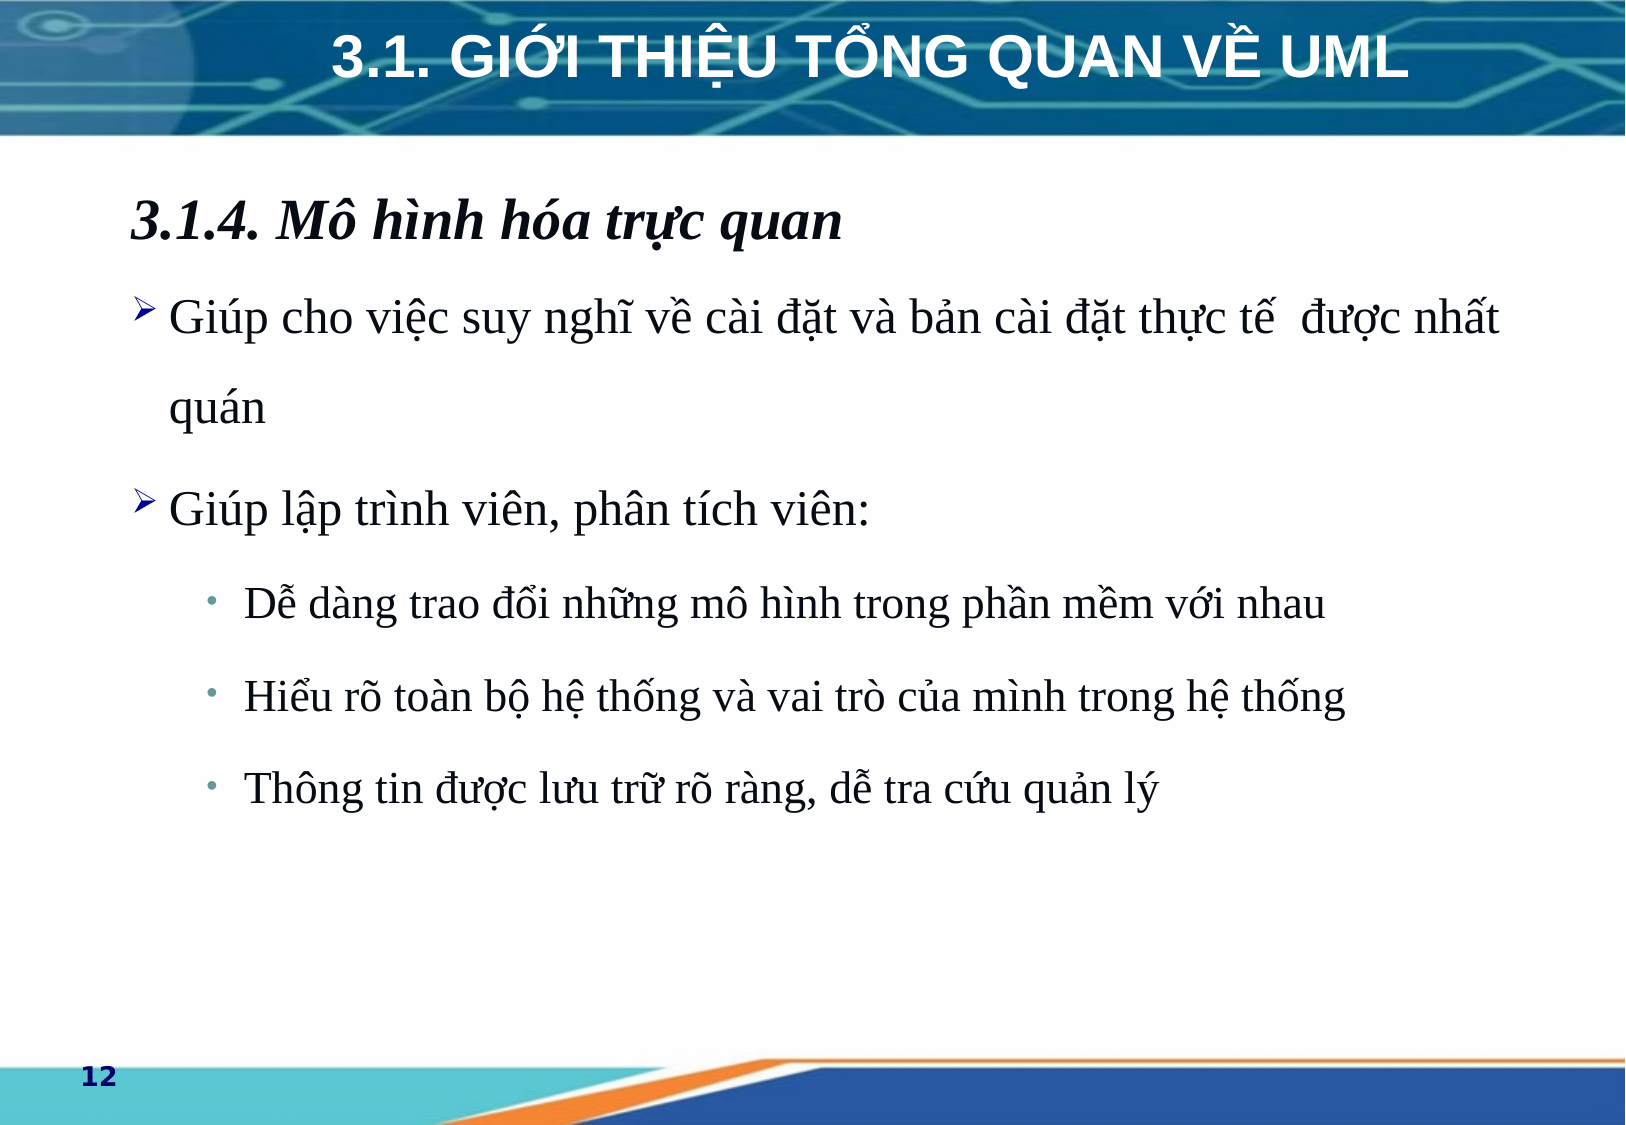

# 3.1. GIỚI THIỆU TỔNG QUAN VỀ UML
3.1.4. Mô hình hóa trực quan
Giúp cho việc suy nghĩ về cài đặt và bản cài đặt thực tế  được nhất quán
Giúp lập trình viên, phân tích viên:
Dễ dàng trao đổi những mô hình trong phần mềm với nhau
Hiểu rõ toàn bộ hệ thống và vai trò của mình trong hệ thống
Thông tin được lưu trữ rõ ràng, dễ tra cứu quản lý
12